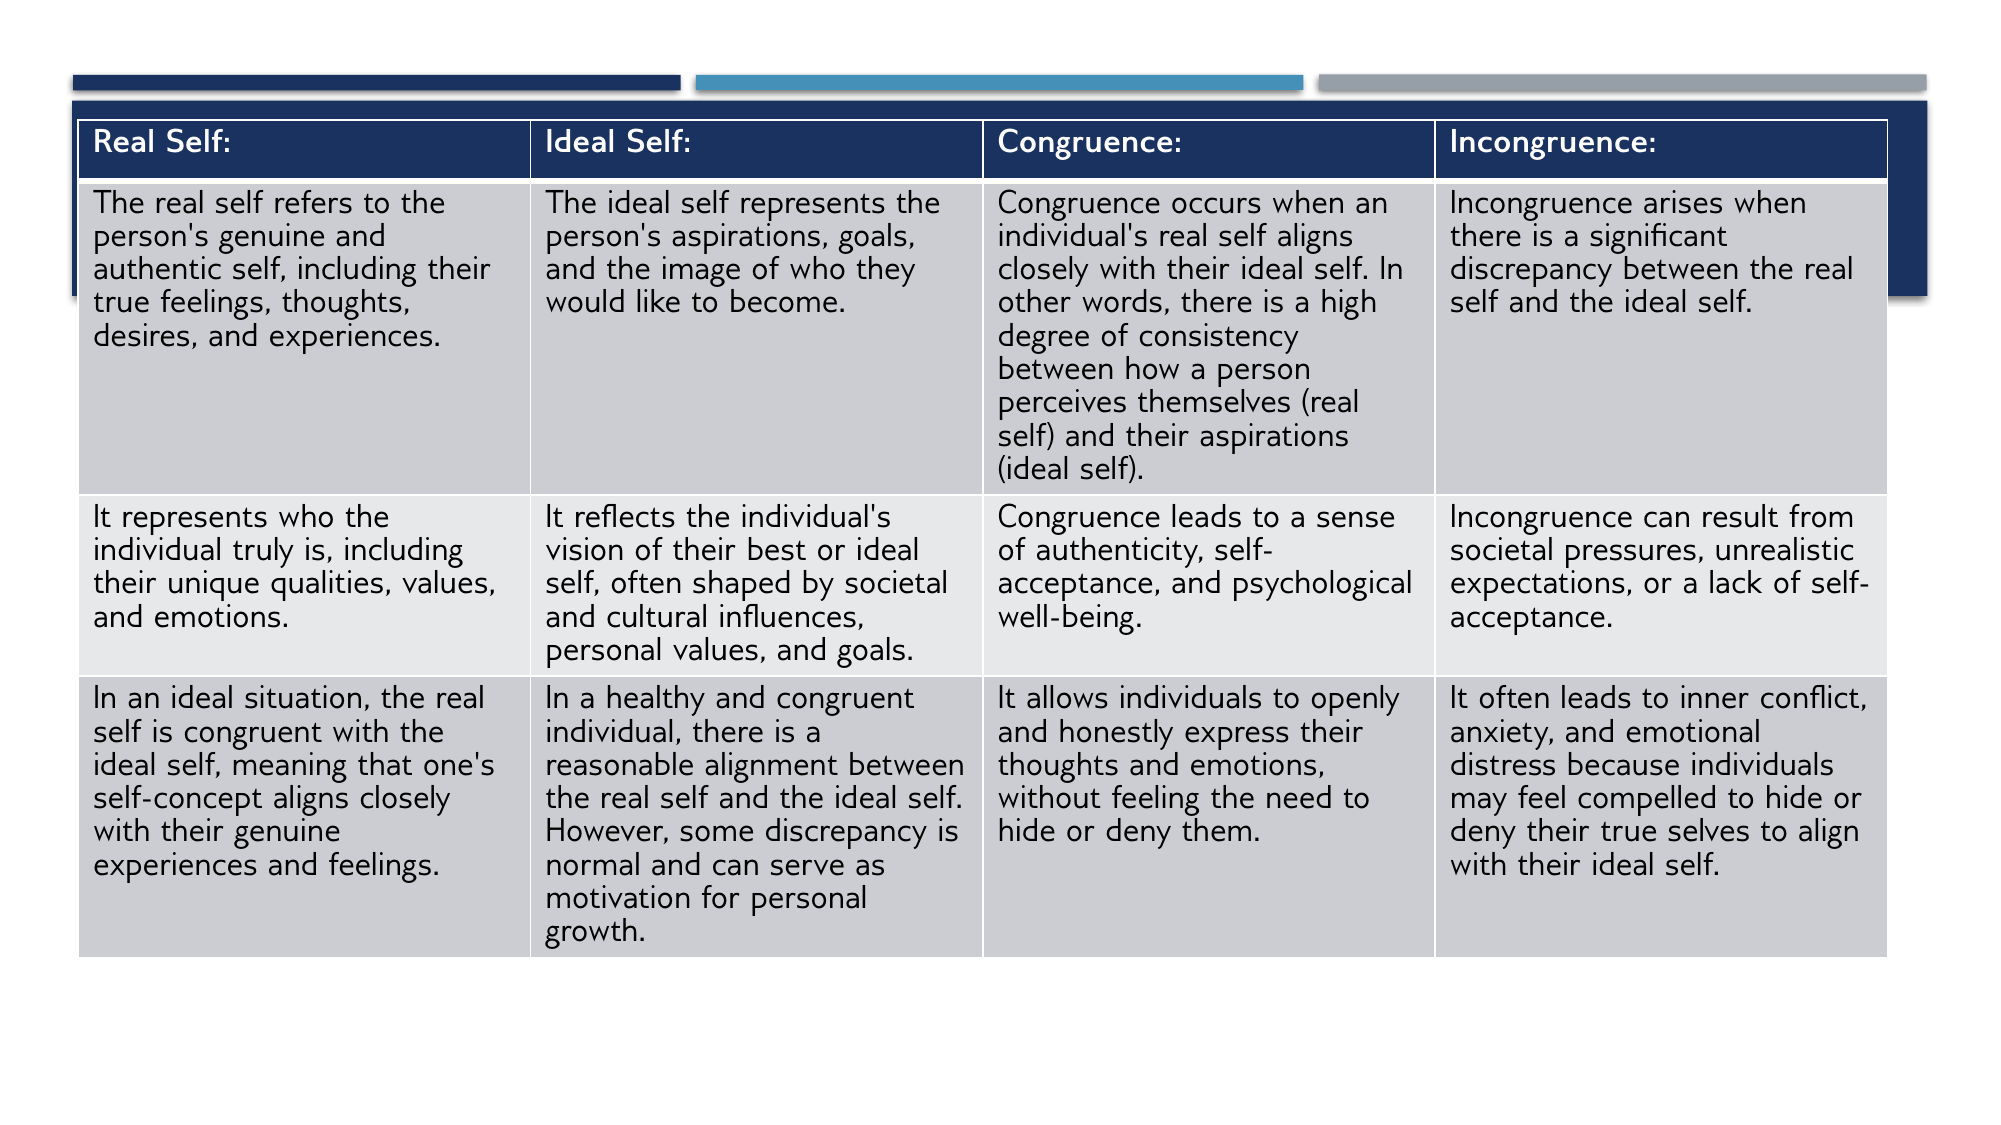

| Real Self: | Ideal Self: | Congruence: | Incongruence: |
| --- | --- | --- | --- |
| The real self refers to the person's genuine and authentic self, including their true feelings, thoughts, desires, and experiences. | The ideal self represents the person's aspirations, goals, and the image of who they would like to become. | Congruence occurs when an individual's real self aligns closely with their ideal self. In other words, there is a high degree of consistency between how a person perceives themselves (real self) and their aspirations (ideal self). | Incongruence arises when there is a significant discrepancy between the real self and the ideal self. |
| It represents who the individual truly is, including their unique qualities, values, and emotions. | It reflects the individual's vision of their best or ideal self, often shaped by societal and cultural influences, personal values, and goals. | Congruence leads to a sense of authenticity, self-acceptance, and psychological well-being. | Incongruence can result from societal pressures, unrealistic expectations, or a lack of self-acceptance. |
| In an ideal situation, the real self is congruent with the ideal self, meaning that one's self-concept aligns closely with their genuine experiences and feelings. | In a healthy and congruent individual, there is a reasonable alignment between the real self and the ideal self. However, some discrepancy is normal and can serve as motivation for personal growth. | It allows individuals to openly and honestly express their thoughts and emotions, without feeling the need to hide or deny them. | It often leads to inner conflict, anxiety, and emotional distress because individuals may feel compelled to hide or deny their true selves to align with their ideal self. |